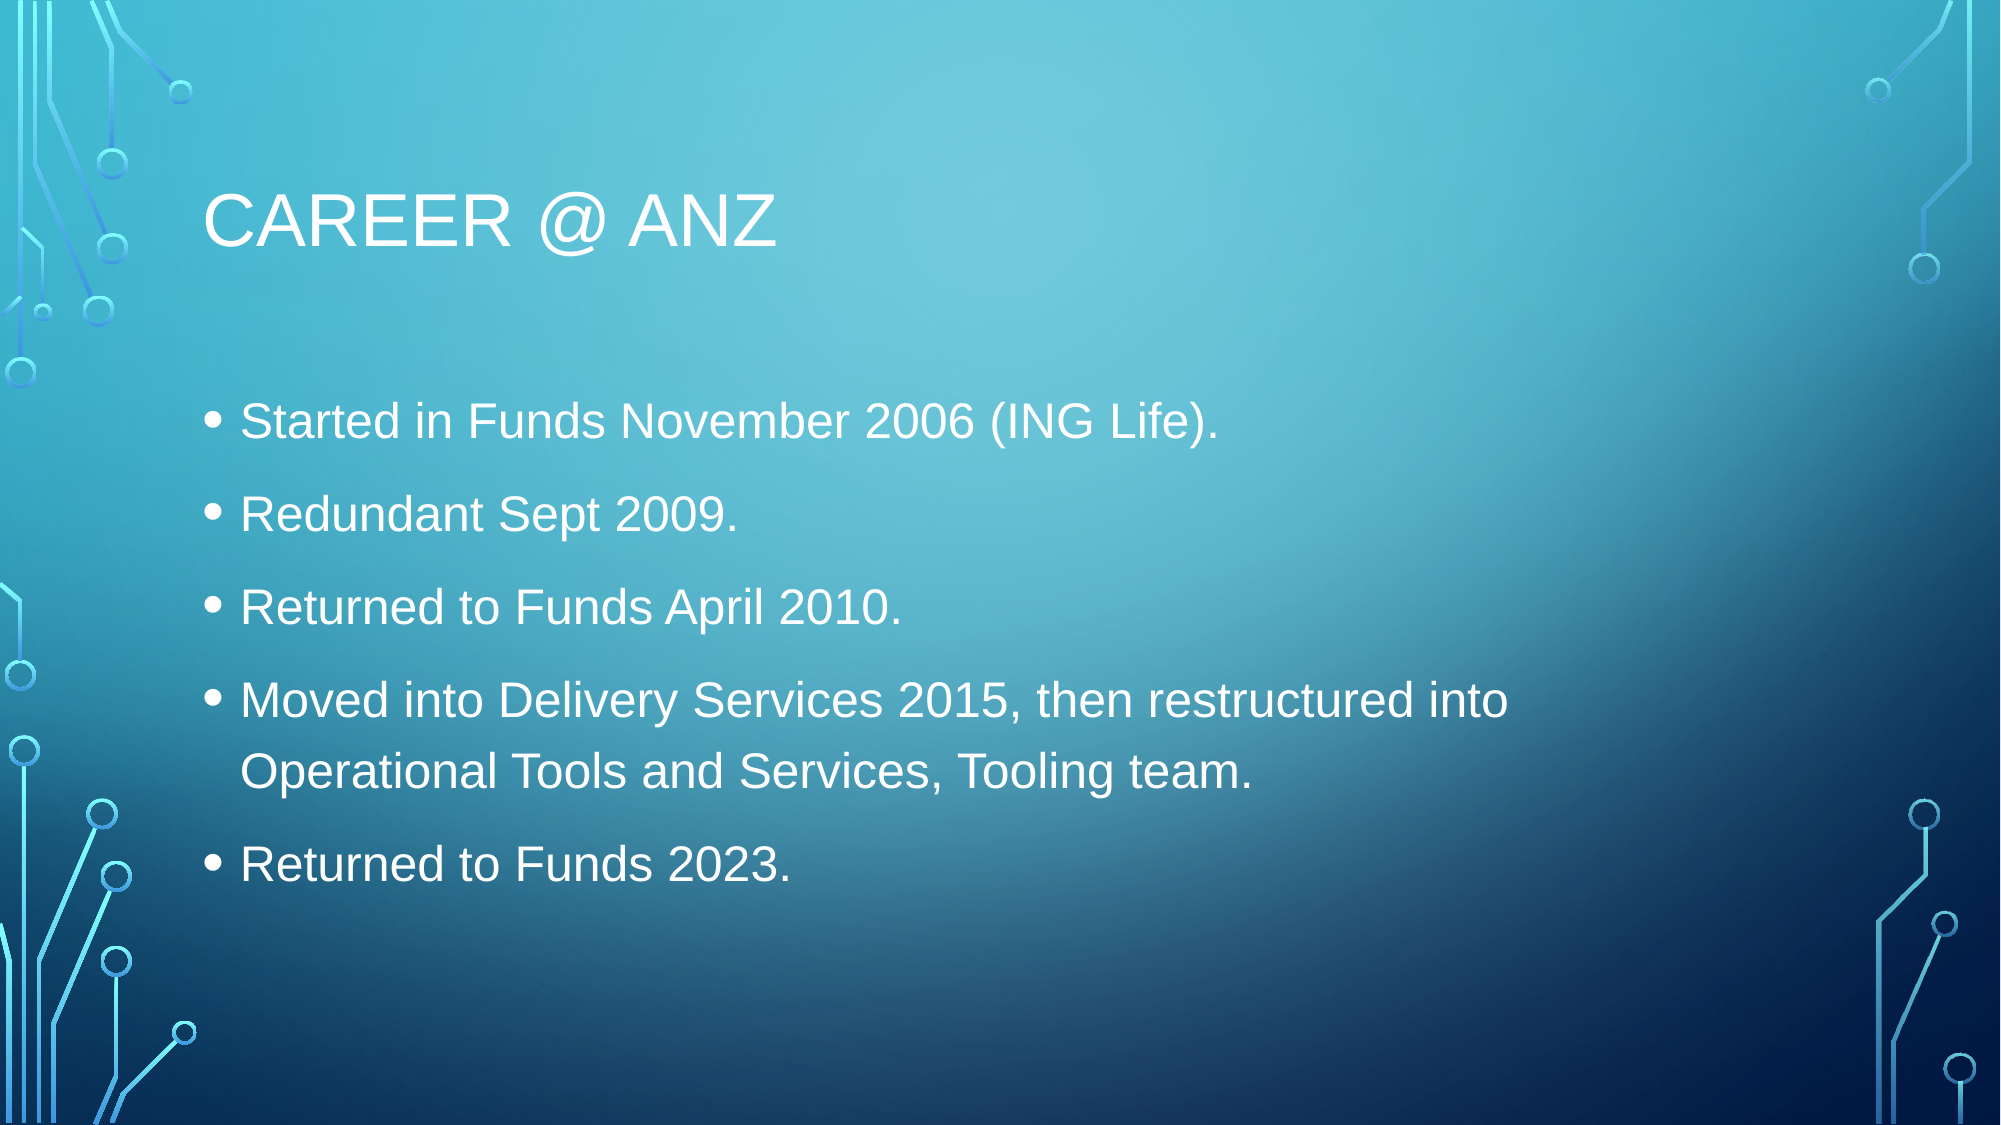

# Career @ ANZ
Started in Funds November 2006 (ING Life).
Redundant Sept 2009.
Returned to Funds April 2010.
Moved into Delivery Services 2015, then restructured into Operational Tools and Services, Tooling team.
Returned to Funds 2023.